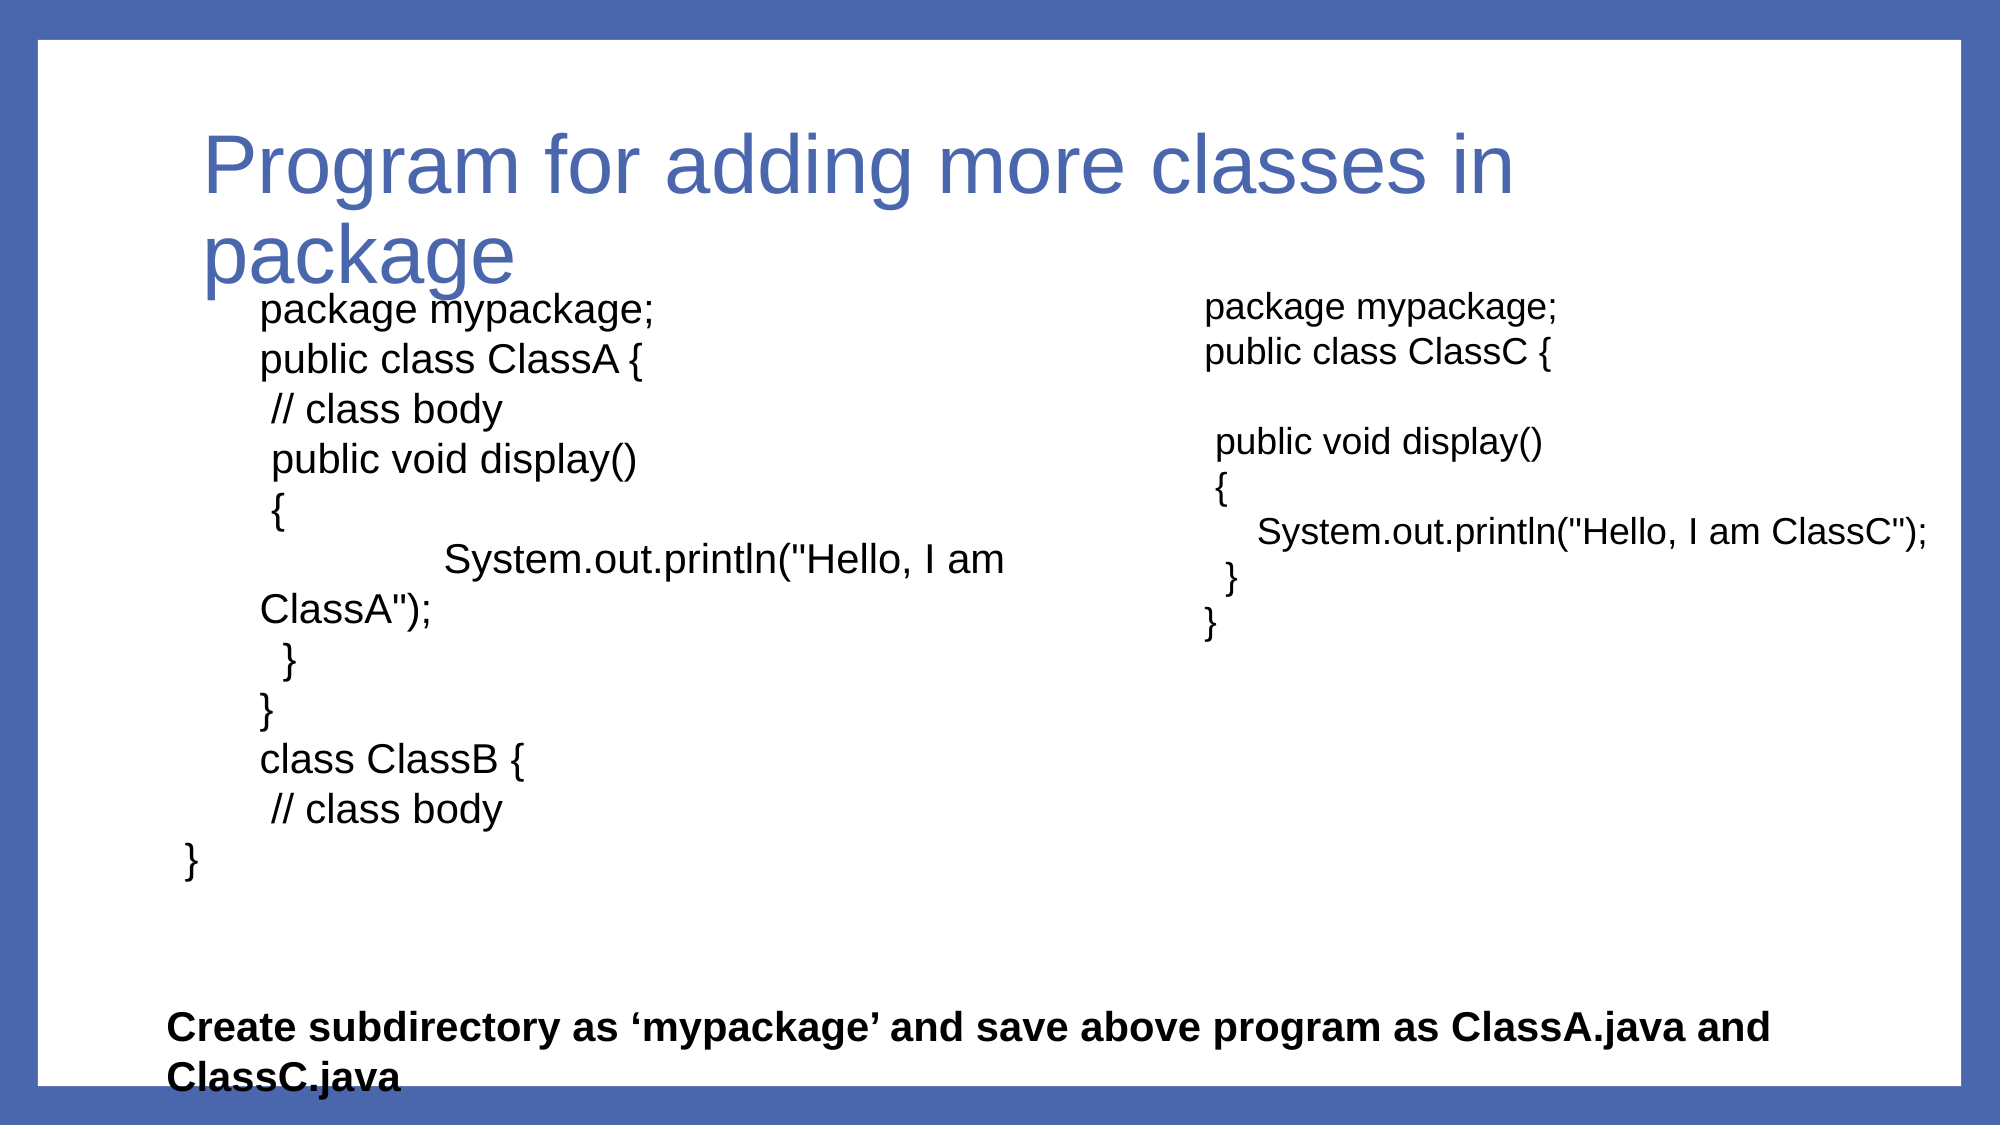

# Program for adding more classes in package
package mypackage;
public class ClassA {
 // class body
 public void display()
 {
                System.out.println("Hello, I am ClassA");
  }
}
class ClassB {
 // class body
}
package mypackage;
public class ClassC {

 public void display()
 {
     System.out.println("Hello, I am ClassC");
  }
}
Create subdirectory as ‘mypackage’ and save above program as ClassA.java and ClassC.java